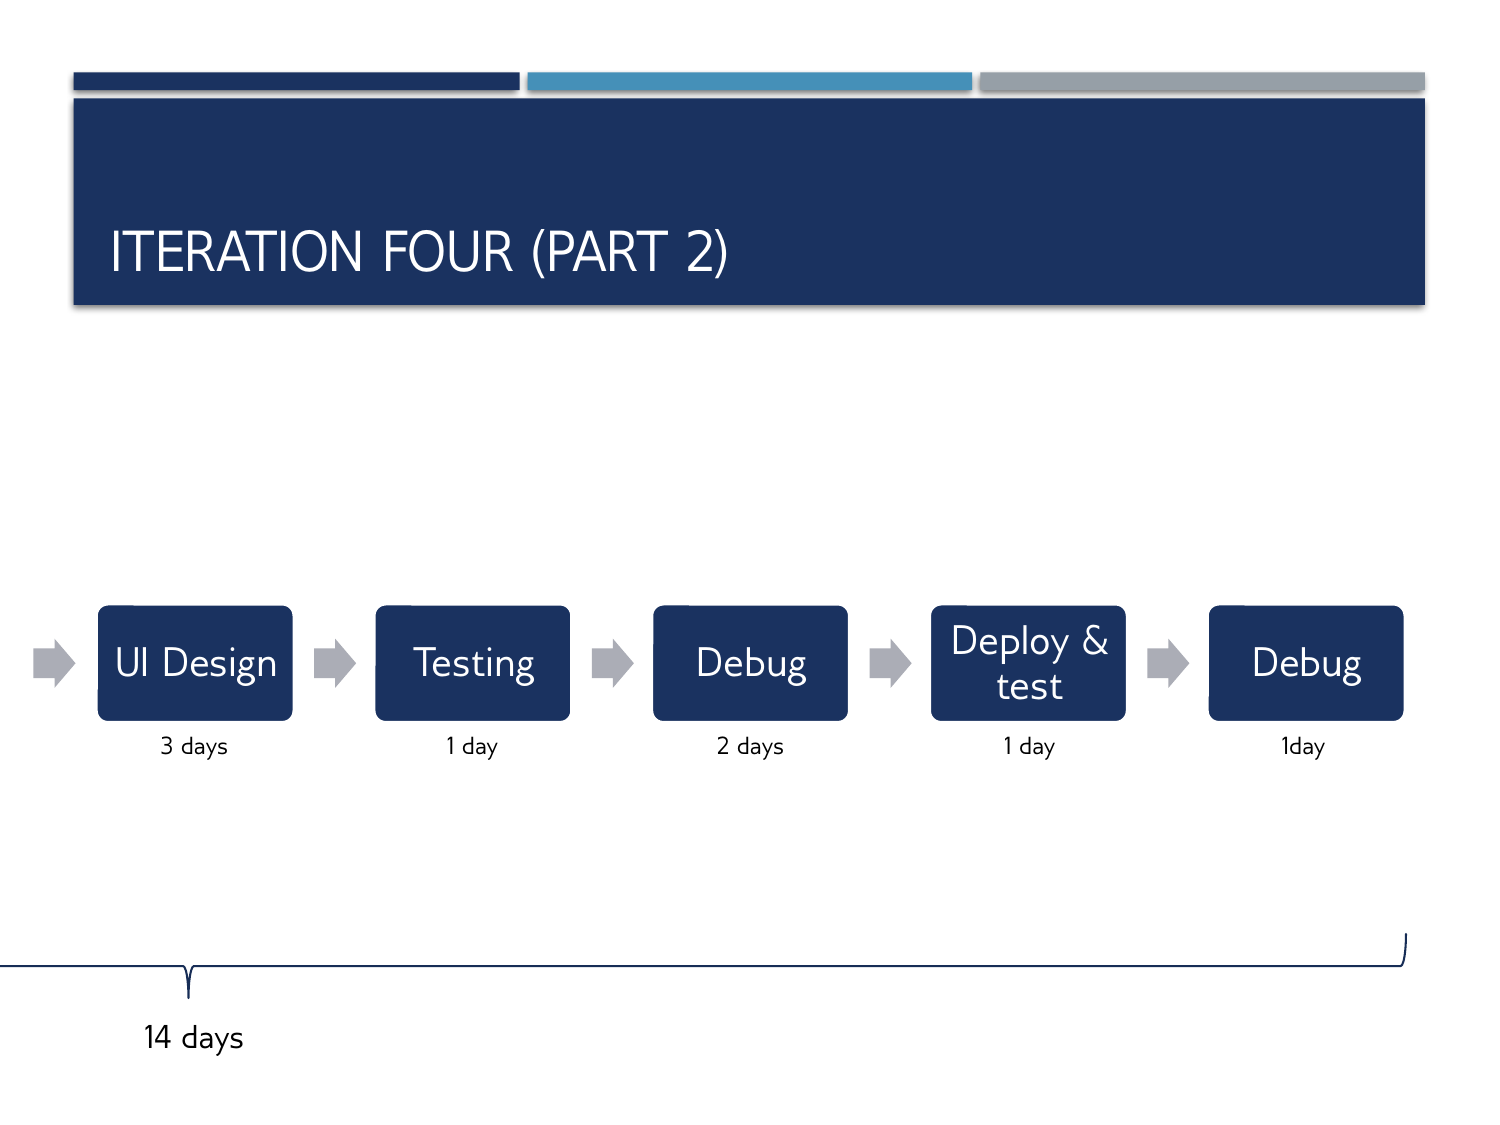

# Iteration Four (Part 2)
UI Design

Testing

Debug

Deploy & test

Debug

1day
1 day
2 days
1 day
3 days
14 days